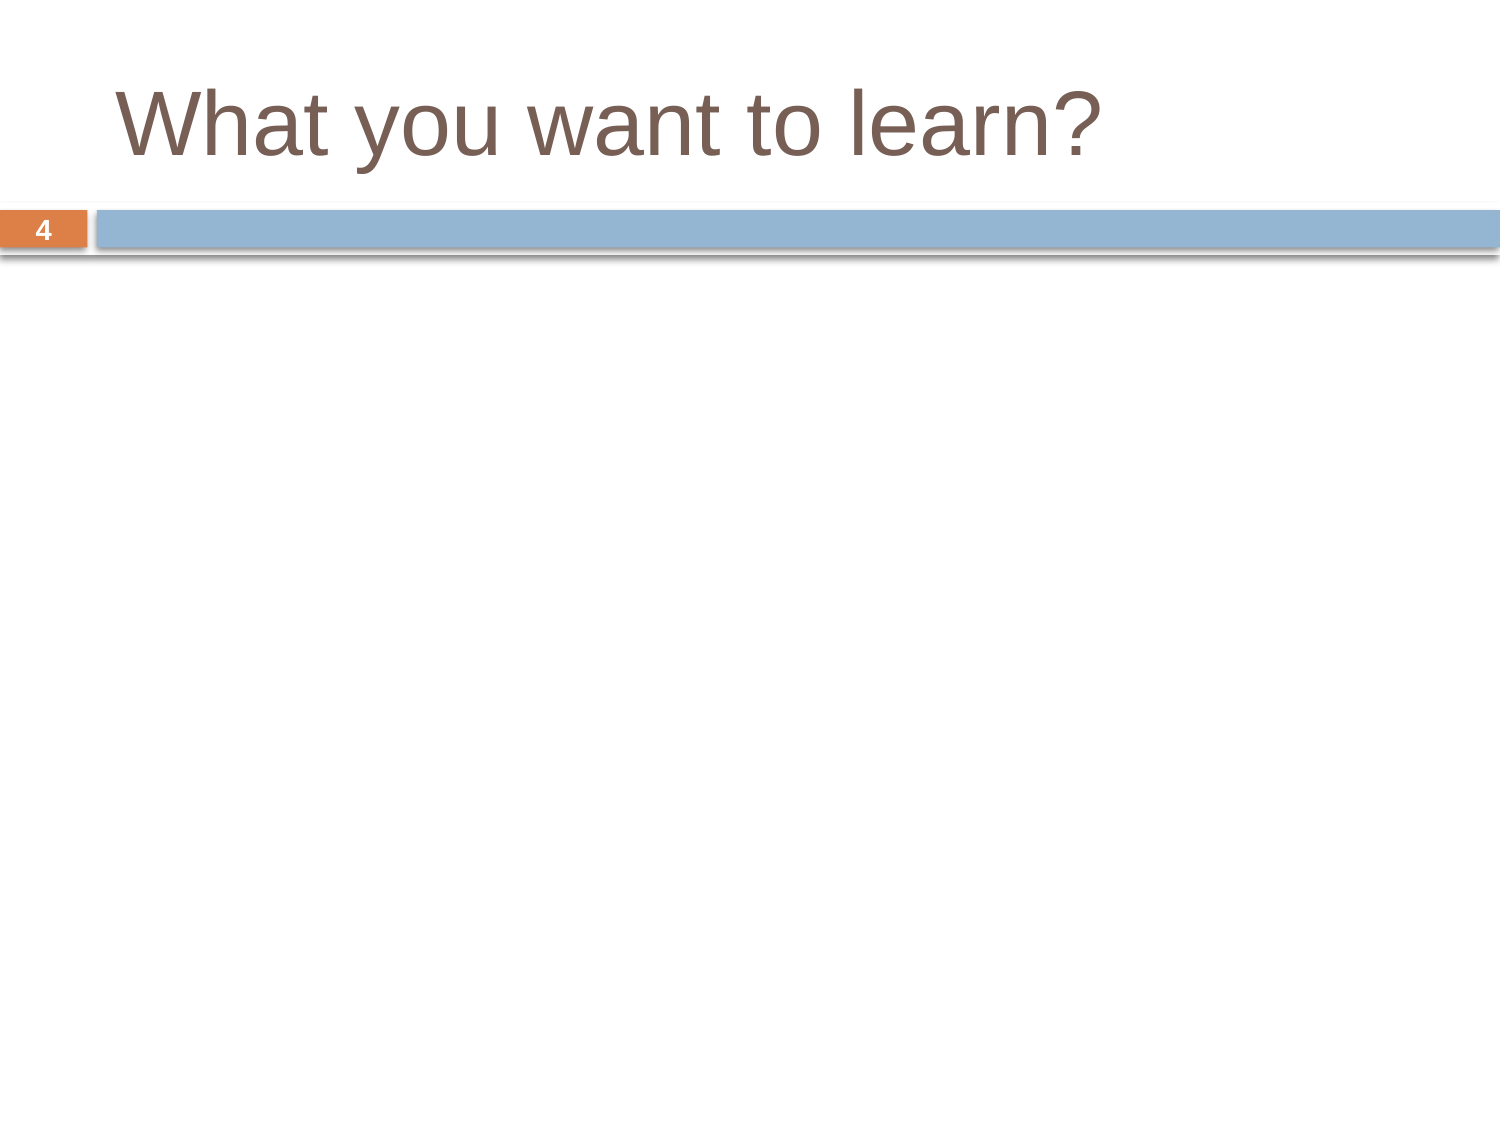

# What you want to learn?
4